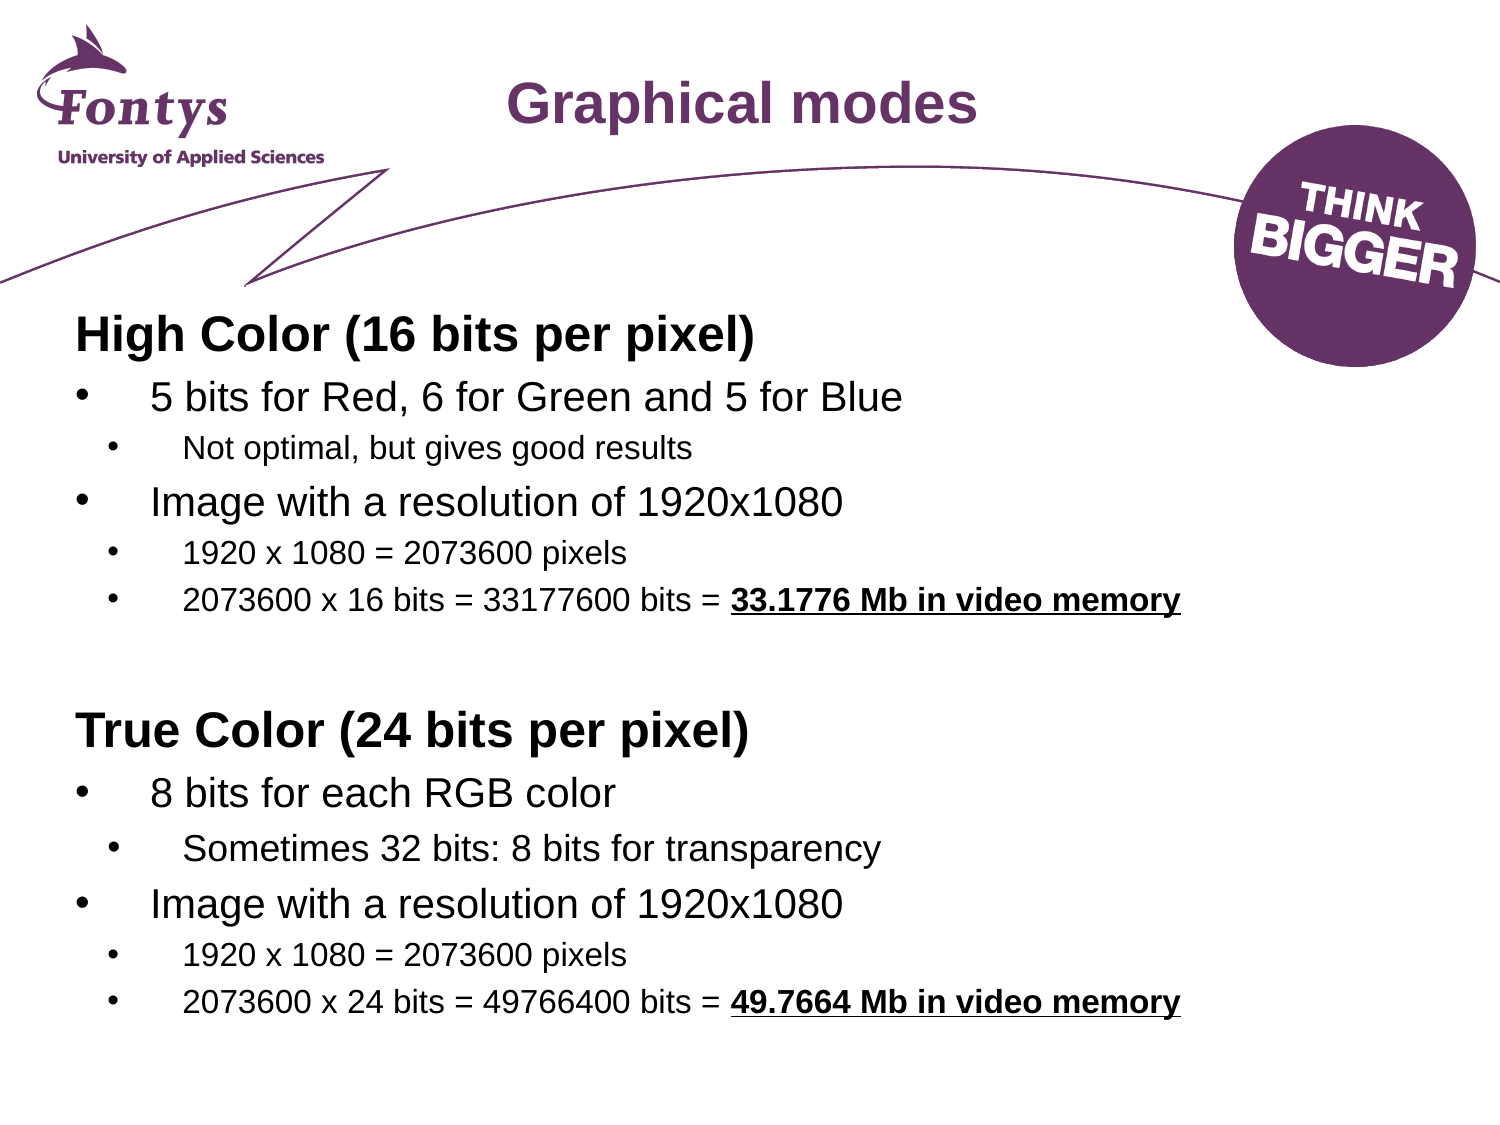

# Graphical modes
High Color (16 bits per pixel)
5 bits for Red, 6 for Green and 5 for Blue
Not optimal, but gives good results
Image with a resolution of 1920x1080
1920 x 1080 = 2073600 pixels
2073600 x 16 bits = 33177600 bits = 33.1776 Mb in video memory

True Color (24 bits per pixel)
8 bits for each RGB color
Sometimes 32 bits: 8 bits for transparency
Image with a resolution of 1920x1080
1920 x 1080 = 2073600 pixels
2073600 x 24 bits = 49766400 bits = 49.7664 Mb in video memory